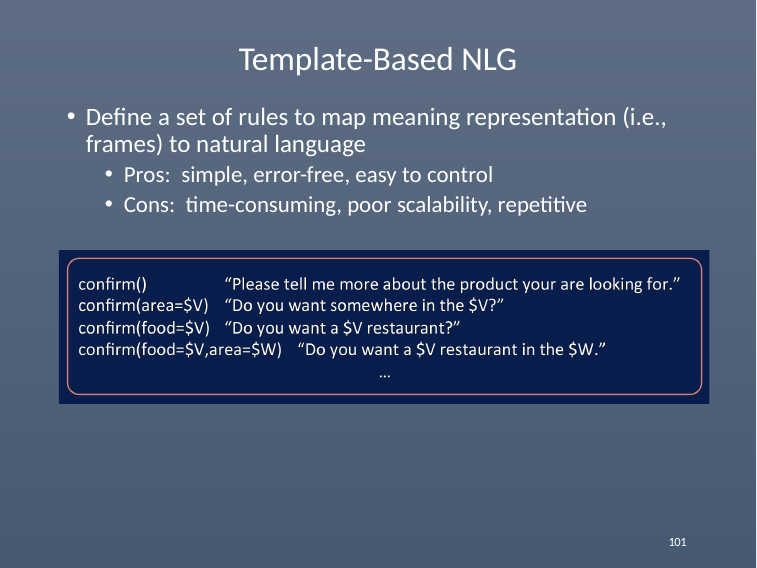

# Template-Based NLG
Define a set of rules to map meaning representation (i.e., frames) to natural language
Pros:  simple, error-free, easy to control
Cons:  time-consuming, poor scalability, repetitive

101